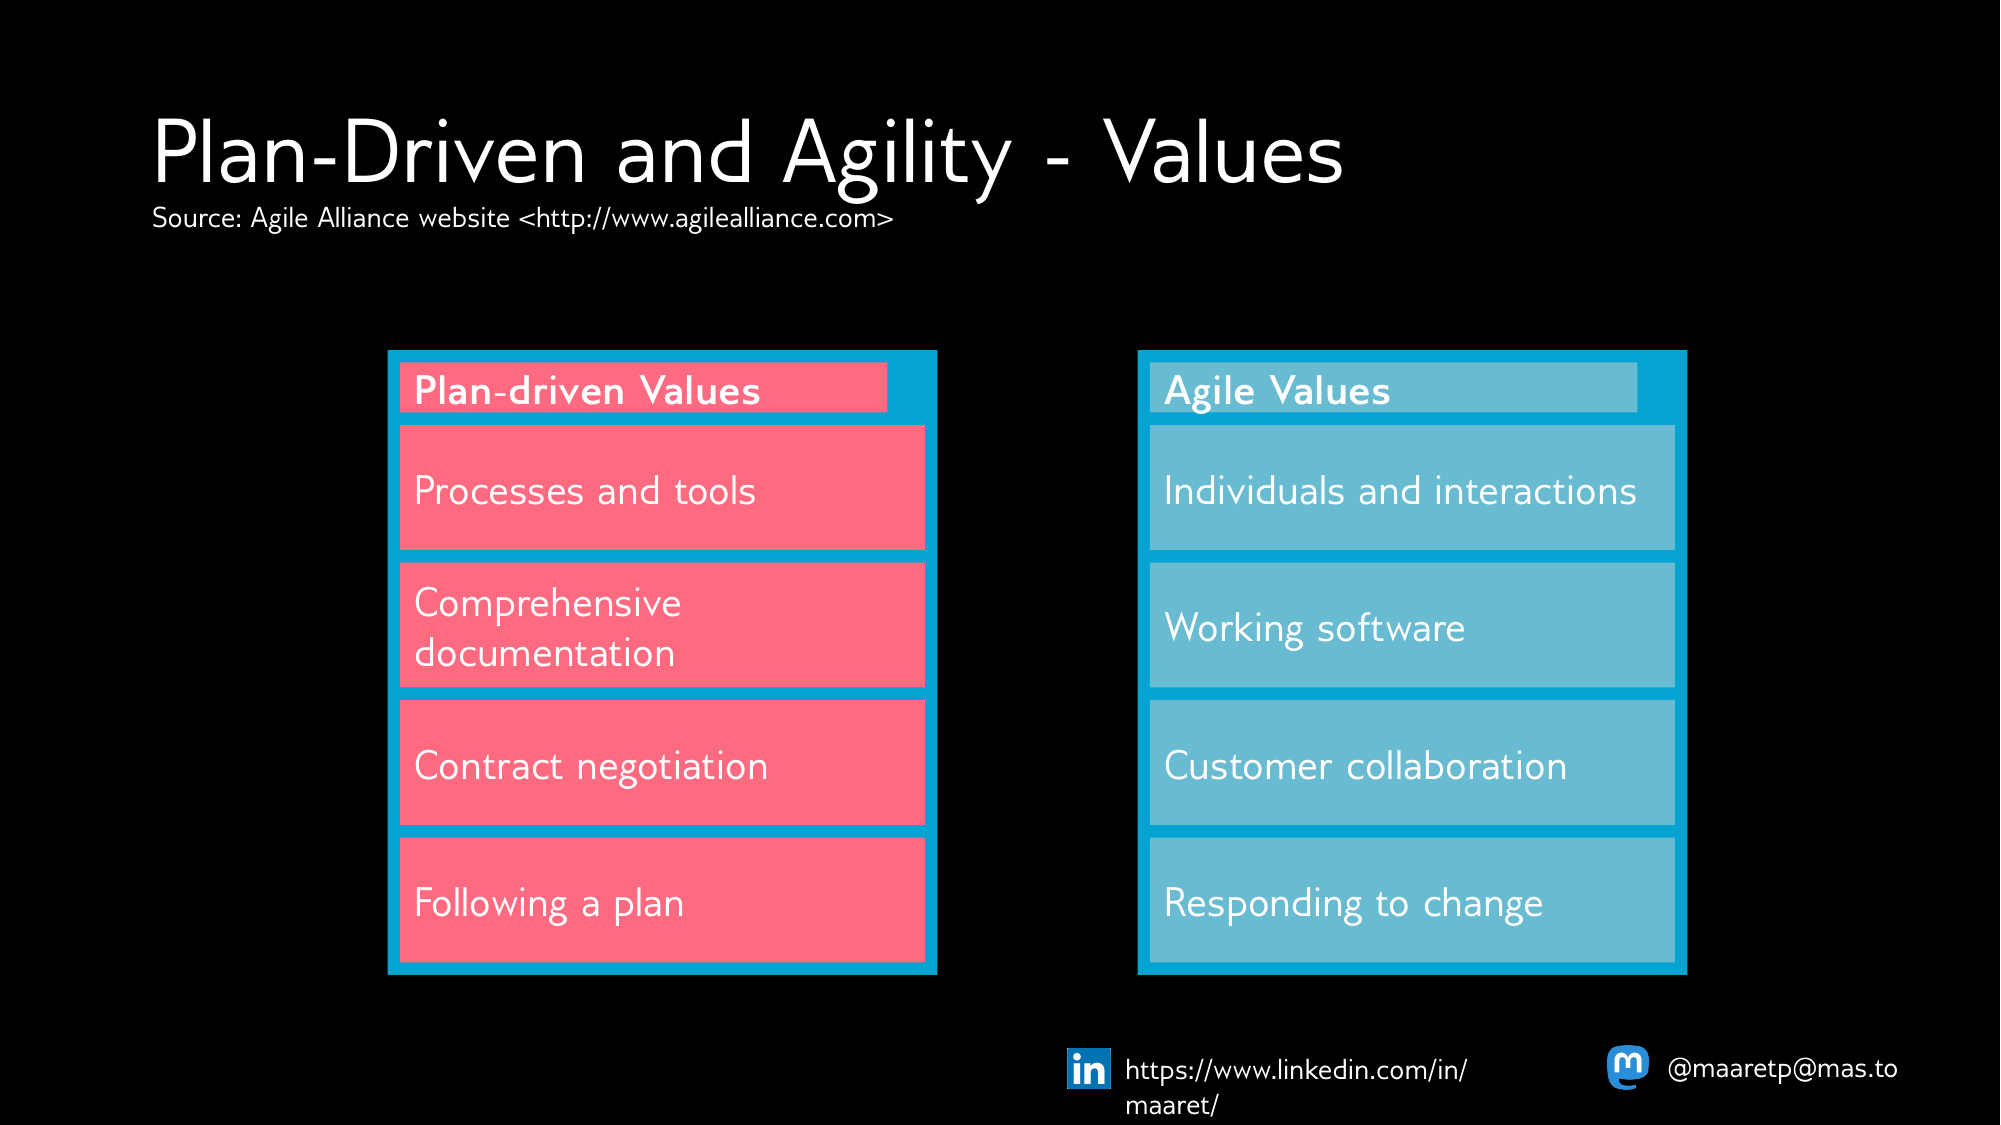

# Plan-Driven and Agility - Values Source: Agile Alliance website <http://www.agilealliance.com>

Plan-driven Values
Agile Values
Processes and tools
Individuals and interactions
Comprehensive
documentation
Working software
Contract negotiation
Customer collaboration
Following a plan
Responding to change